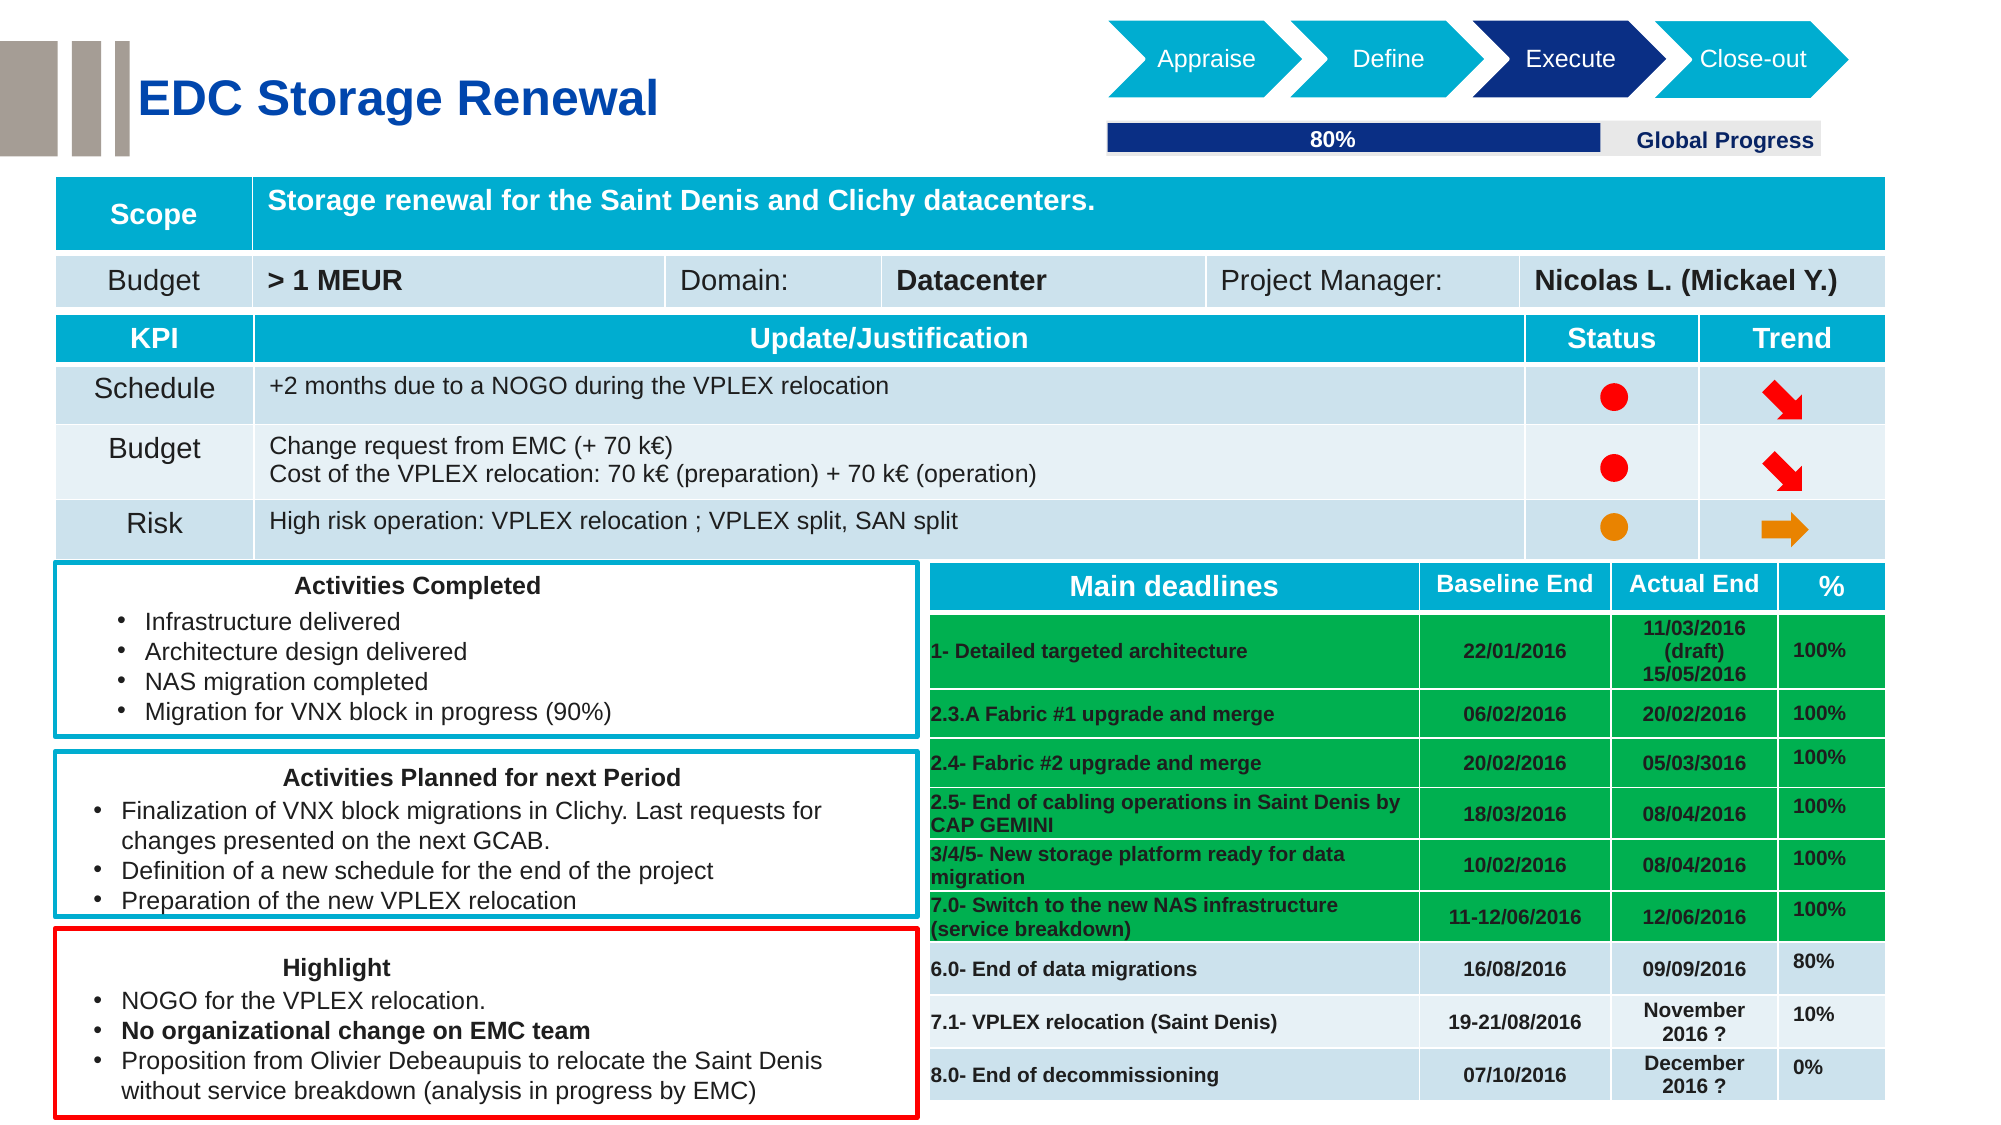

Appraise

Define

Execute

Close-out

EDC Storage Renewal
0% < deviation < 20%

80%
Global Progress

deviation ≥ 20%

| Scope | Storage renewal for the Saint Denis and Clichy datacenters. |  |  |  |  |
| --- | --- | --- | --- | --- | --- |
| Budget | > 1 MEUR | Domain: | Datacenter | Project Manager: | Nicolas L. (Mickael Y.) |

| KPI | Update/Justification | Status | Trend |
| --- | --- | --- | --- |
| Schedule | +2 months due to a NOGO during the VPLEX relocation |  |  |
| Budget | Change request from EMC (+ 70 k€) Cost of the VPLEX relocation: 70 k€ (preparation) + 70 k€ (operation) |  |  |
| Risk | High risk operation: VPLEX relocation ; VPLEX split, SAN split |  |  |

Activities Completed
| Main deadlines | Baseline End | Actual End | % |
| --- | --- | --- | --- |
| 1- Detailed targeted architecture | 22/01/2016 | 11/03/2016 (draft) 15/05/2016 | 100% |
| 2.3.A Fabric #1 upgrade and merge | 06/02/2016 | 20/02/2016 | 100% |
| 2.4- Fabric #2 upgrade and merge | 20/02/2016 | 05/03/3016 | 100% |
| 2.5- End of cabling operations in Saint Denis by CAP GEMINI | 18/03/2016 | 08/04/2016 | 100% |
| 3/4/5- New storage platform ready for data migration | 10/02/2016 | 08/04/2016 | 100% |
| 7.0- Switch to the new NAS infrastructure (service breakdown) | 11-12/06/2016 | 12/06/2016 | 100% |
| 6.0- End of data migrations | 16/08/2016 | 09/09/2016 | 80% |
| 7.1- VPLEX relocation (Saint Denis) | 19-21/08/2016 | November 2016 ? | 10% |
| 8.0- End of decommissioning | 07/10/2016 | December 2016 ? | 0% |
Infrastructure delivered
Architecture design delivered
NAS migration completed
Migration for VNX block in progress (90%)

Activities Planned for next Period
Finalization of VNX block migrations in Clichy. Last requests for changes presented on the next GCAB.
Definition of a new schedule for the end of the project
Preparation of the new VPLEX relocation

Highlight
NOGO for the VPLEX relocation.
No organizational change on EMC team
Proposition from Olivier Debeaupuis to relocate the Saint Denis without service breakdown (analysis in progress by EMC)

53